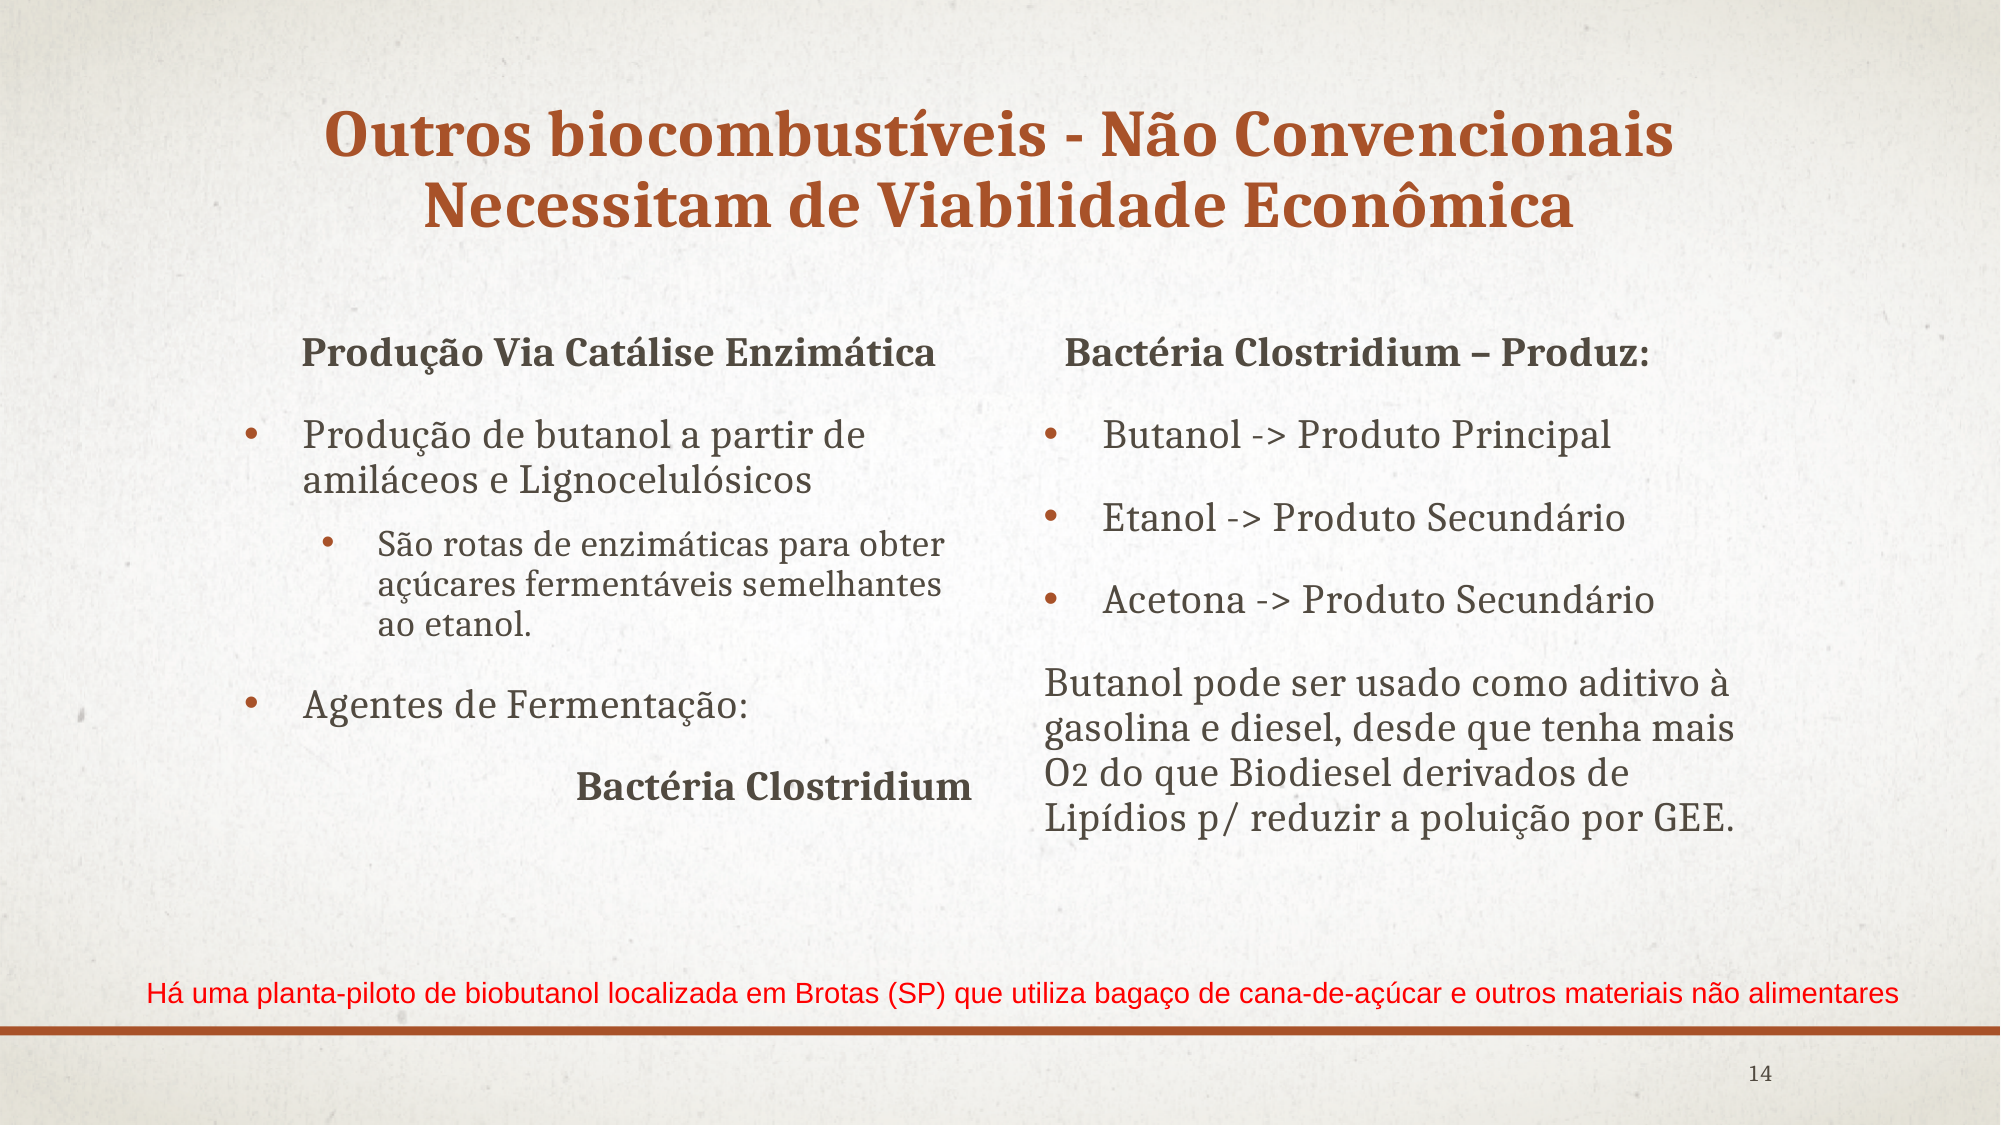

# Outros biocombustíveis - Não Convencionais Necessitam de Viabilidade Econômica
Produção Via Catálise Enzimática
Bactéria Clostridium – Produz:
Produção de butanol a partir de  amiláceos e Lignocelulósicos
São rotas de enzimáticas para obter açúcares fermentáveis semelhantes ao etanol.
Agentes de Fermentação:
 Bactéria Clostridium
Butanol -> Produto Principal
Etanol -> Produto Secundário
Acetona -> Produto Secundário
Butanol pode ser usado como aditivo à gasolina e diesel, desde que tenha mais O2 do que Biodiesel derivados de Lipídios p/ reduzir a poluição por GEE.

Há uma planta-piloto de biobutanol localizada em Brotas (SP) que utiliza bagaço de cana-de-açúcar e outros materiais não alimentares
14